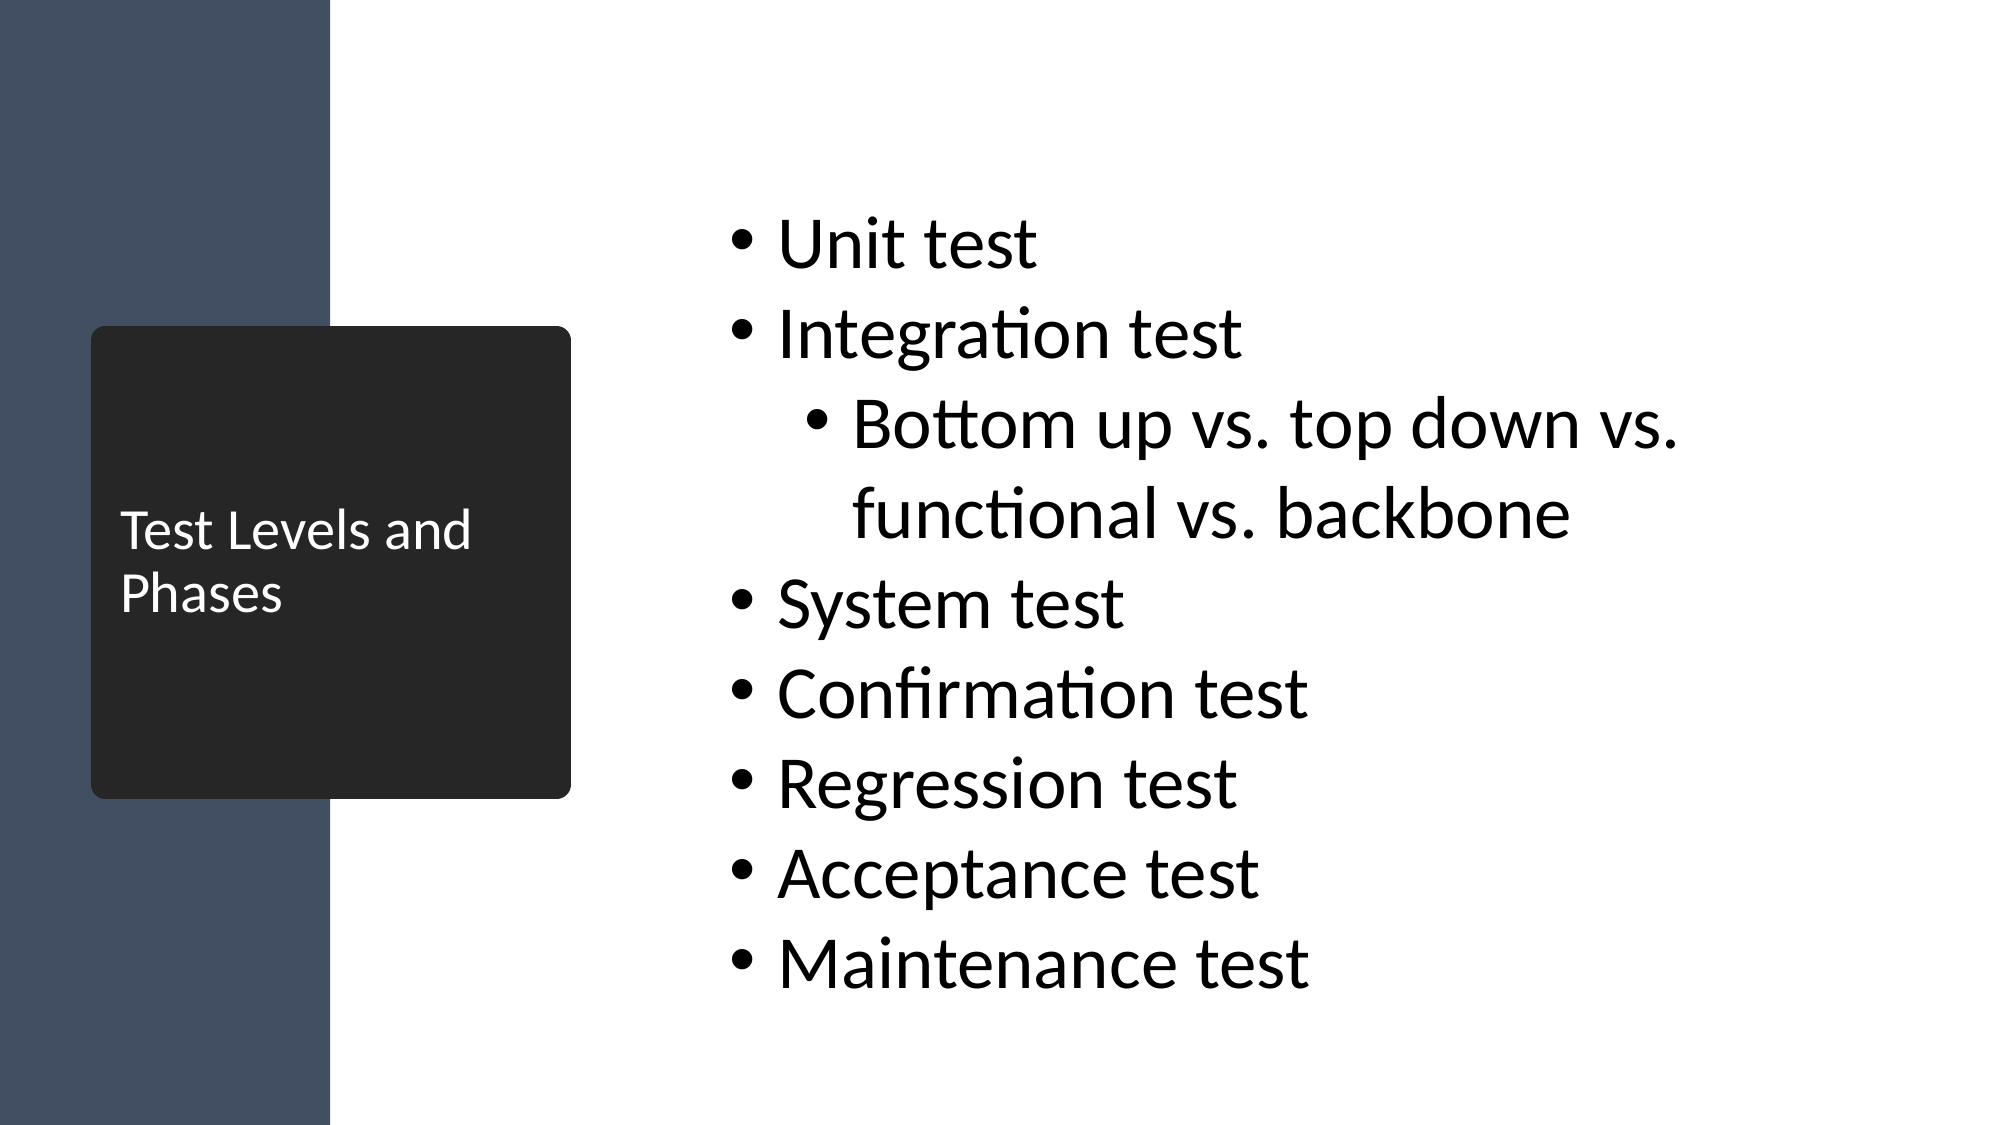

Unit test
Integration test
Bottom up vs. top down vs. functional vs. backbone
System test
Confirmation test
Regression test
Acceptance test
Maintenance test
# Test Levels and Phases